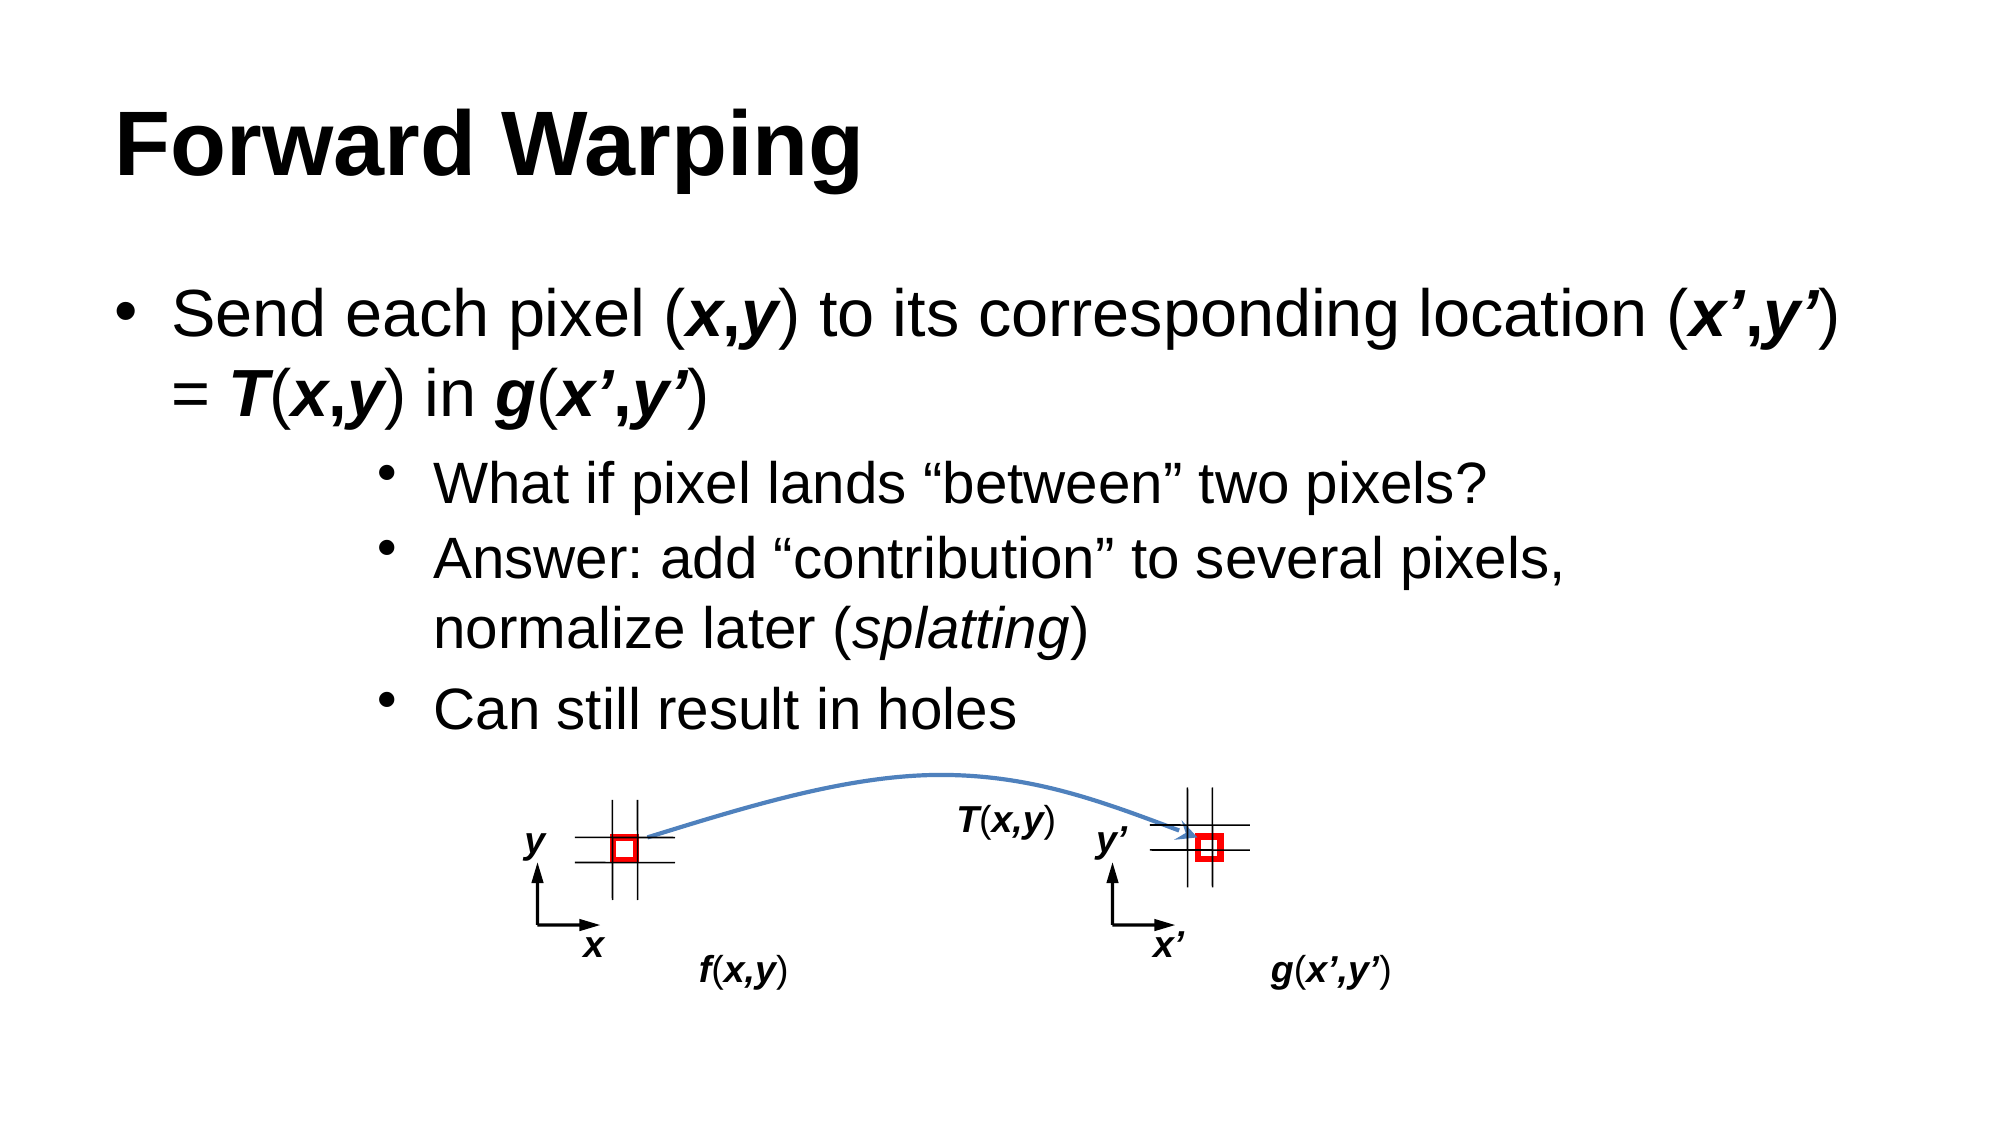

# Forward Warping
Send each pixel (x,y) to its corresponding location (x’,y’) = T(x,y) in g(x’,y’)
What if pixel lands “between” two pixels?
Answer: add “contribution” to several pixels, normalize later (splatting)
Can still result in holes

T(x,y)

y’
y

x
x’
f(x,y)
g(x’,y’)